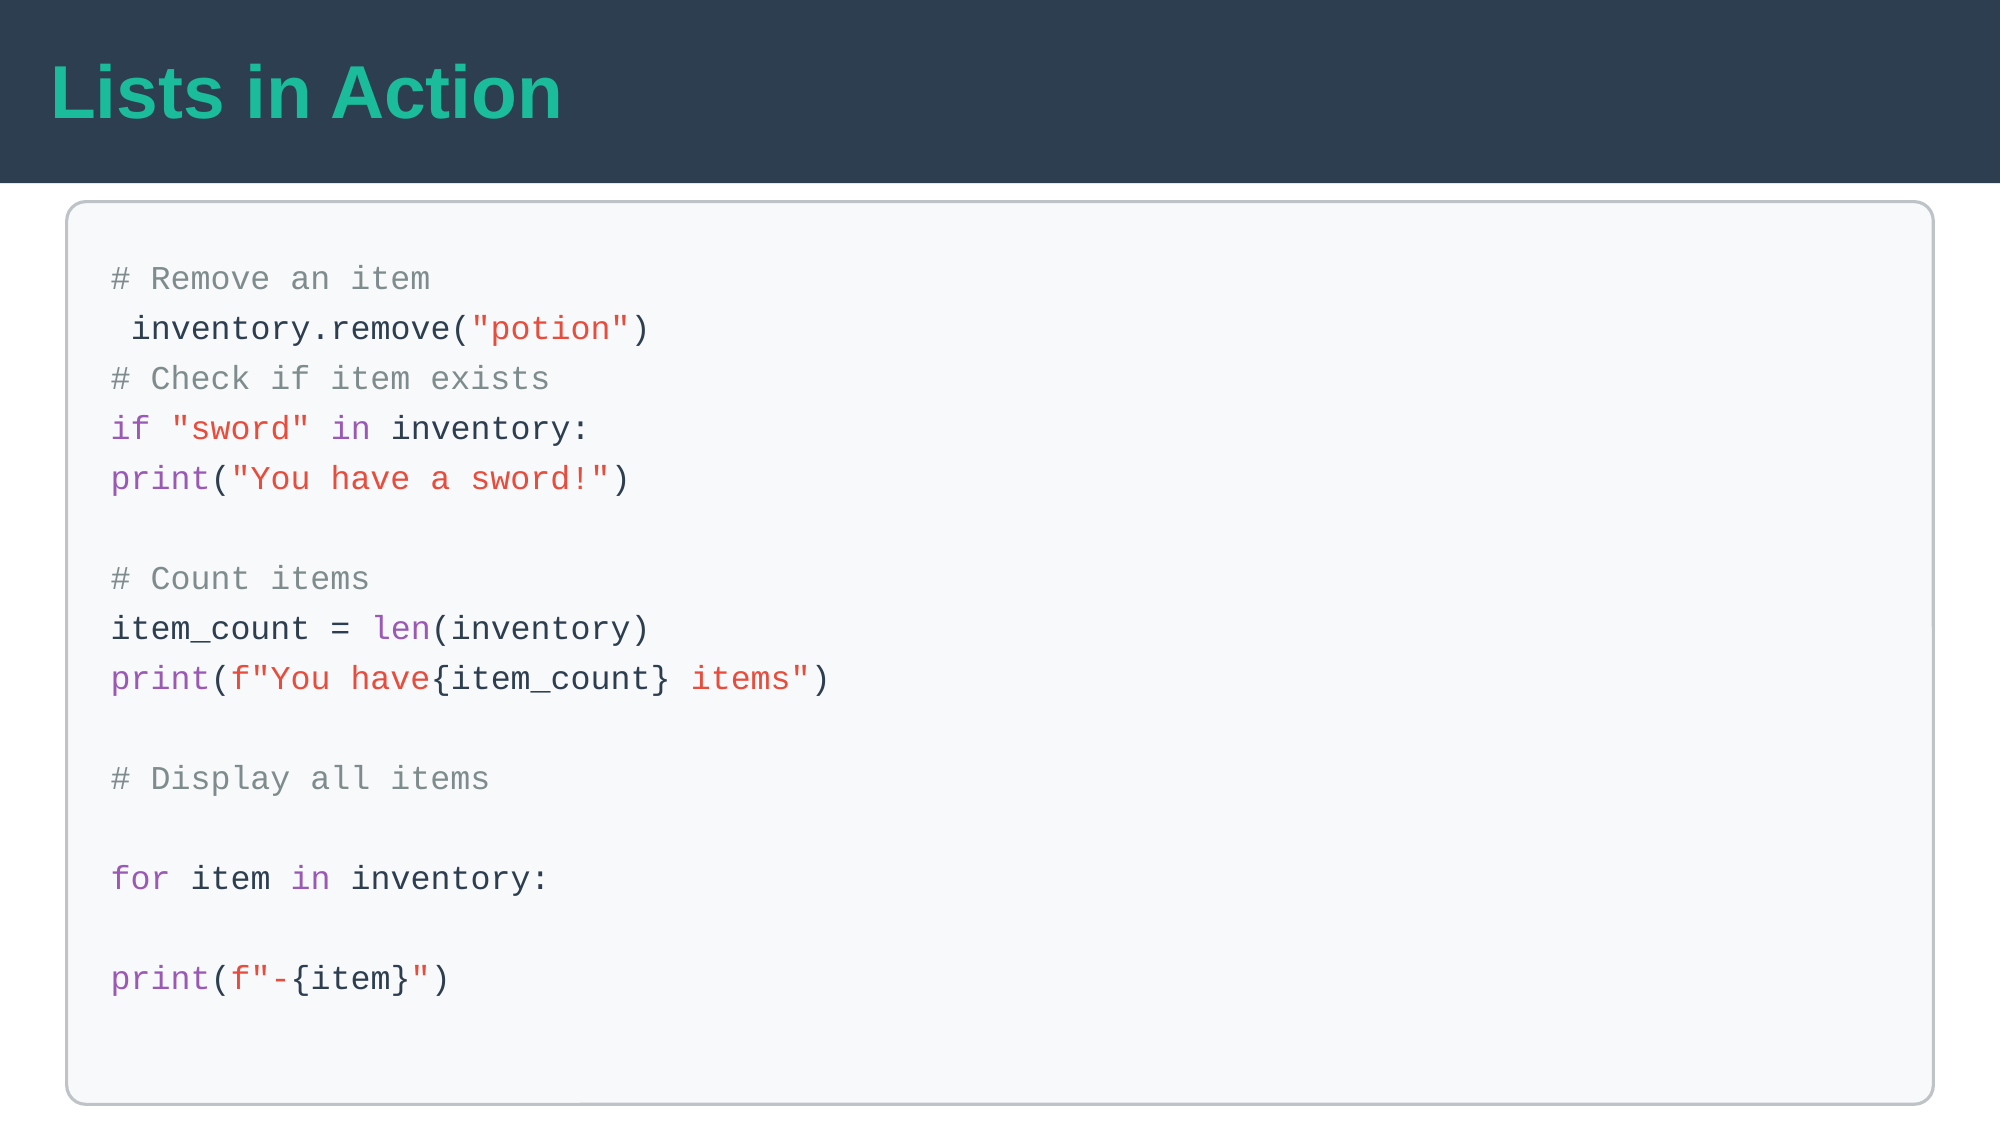

Lists in Action

# Remove an item
 inventory.remove("potion")
# Check if item exists
if "sword" in inventory:
print("You have a sword!")

# Count items
item_count = len(inventory)
print(f"You have{item_count} items")

# Display all items

for item in inventory:

print(f"-{item}")